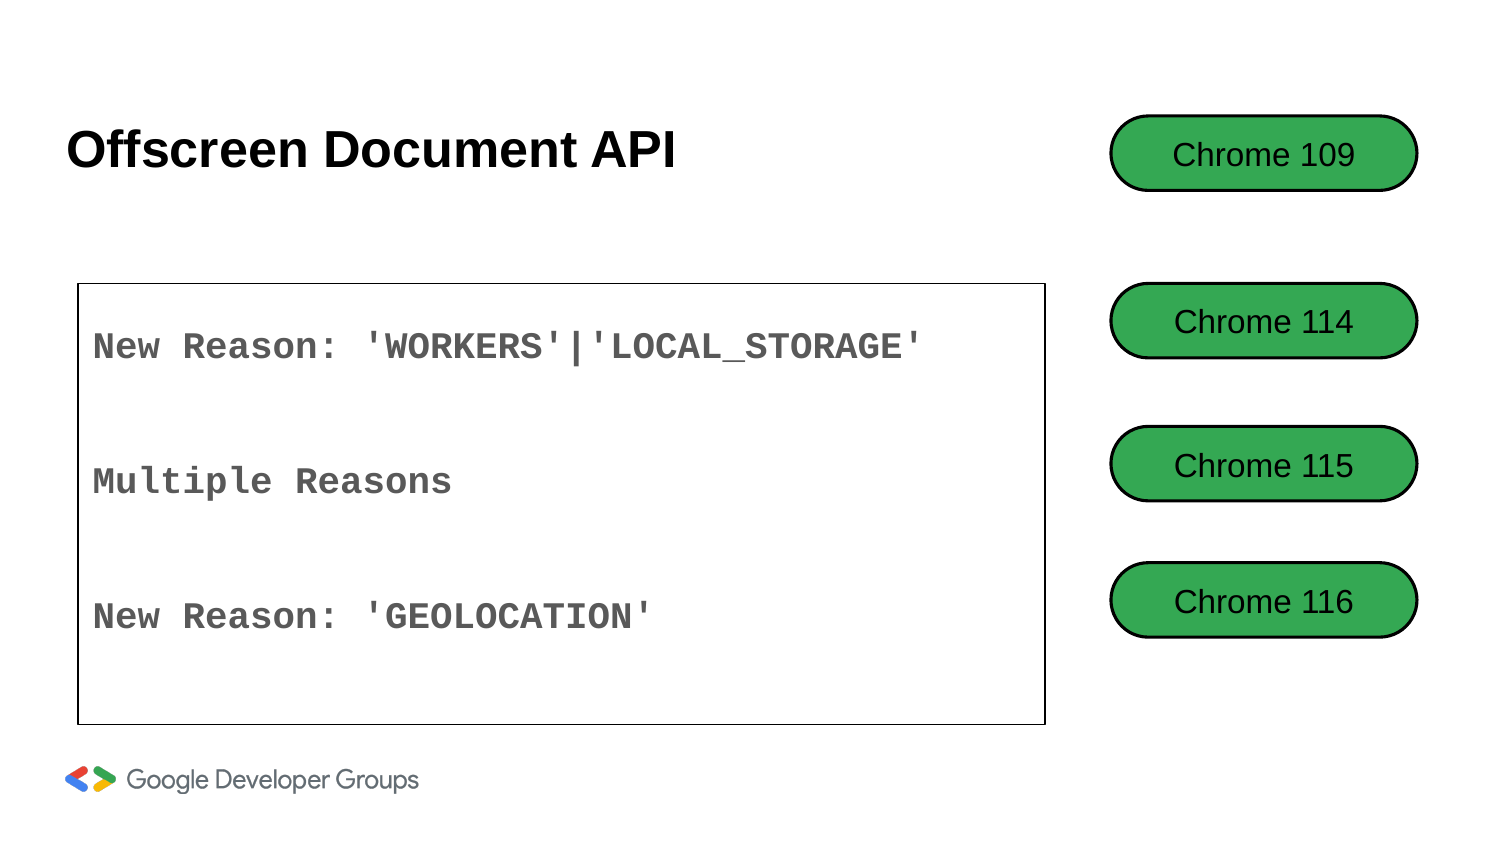

# Offscreen Document API
Chrome 109
New Reason: 'WORKERS'|'LOCAL_STORAGE'

Multiple Reasons

New Reason: 'GEOLOCATION'
Chrome 114
Chrome 115
Chrome 116